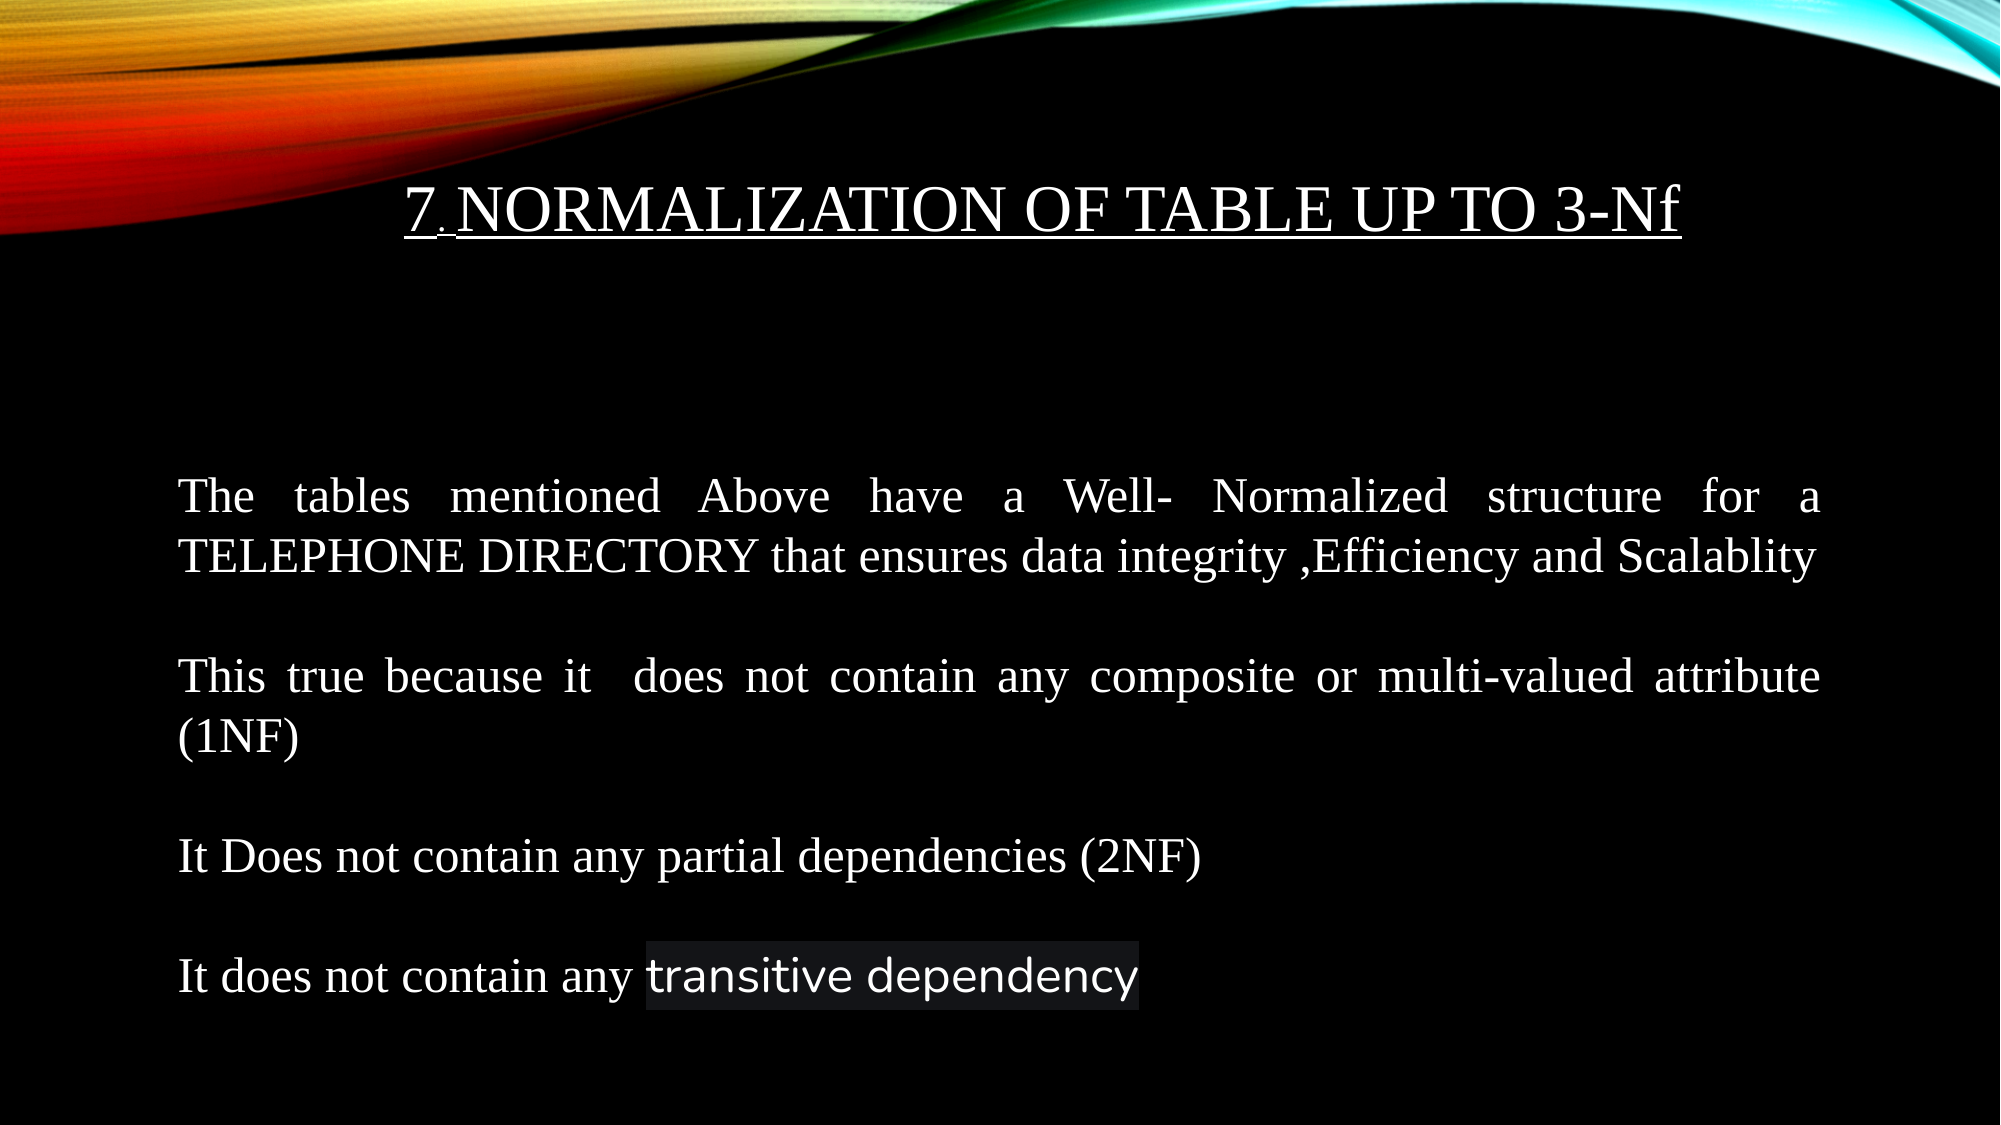

7. NORMALIZATION OF TABLE UP TO 3-Nf

The tables mentioned Above have a Well- Normalized structure for a TELEPHONE DIRECTORY that ensures data integrity ,Efficiency and Scalablity

This true because it  does not contain any composite or multi-valued attribute (1NF)

It Does not contain any partial dependencies (2NF)

It does not contain any transitive dependency